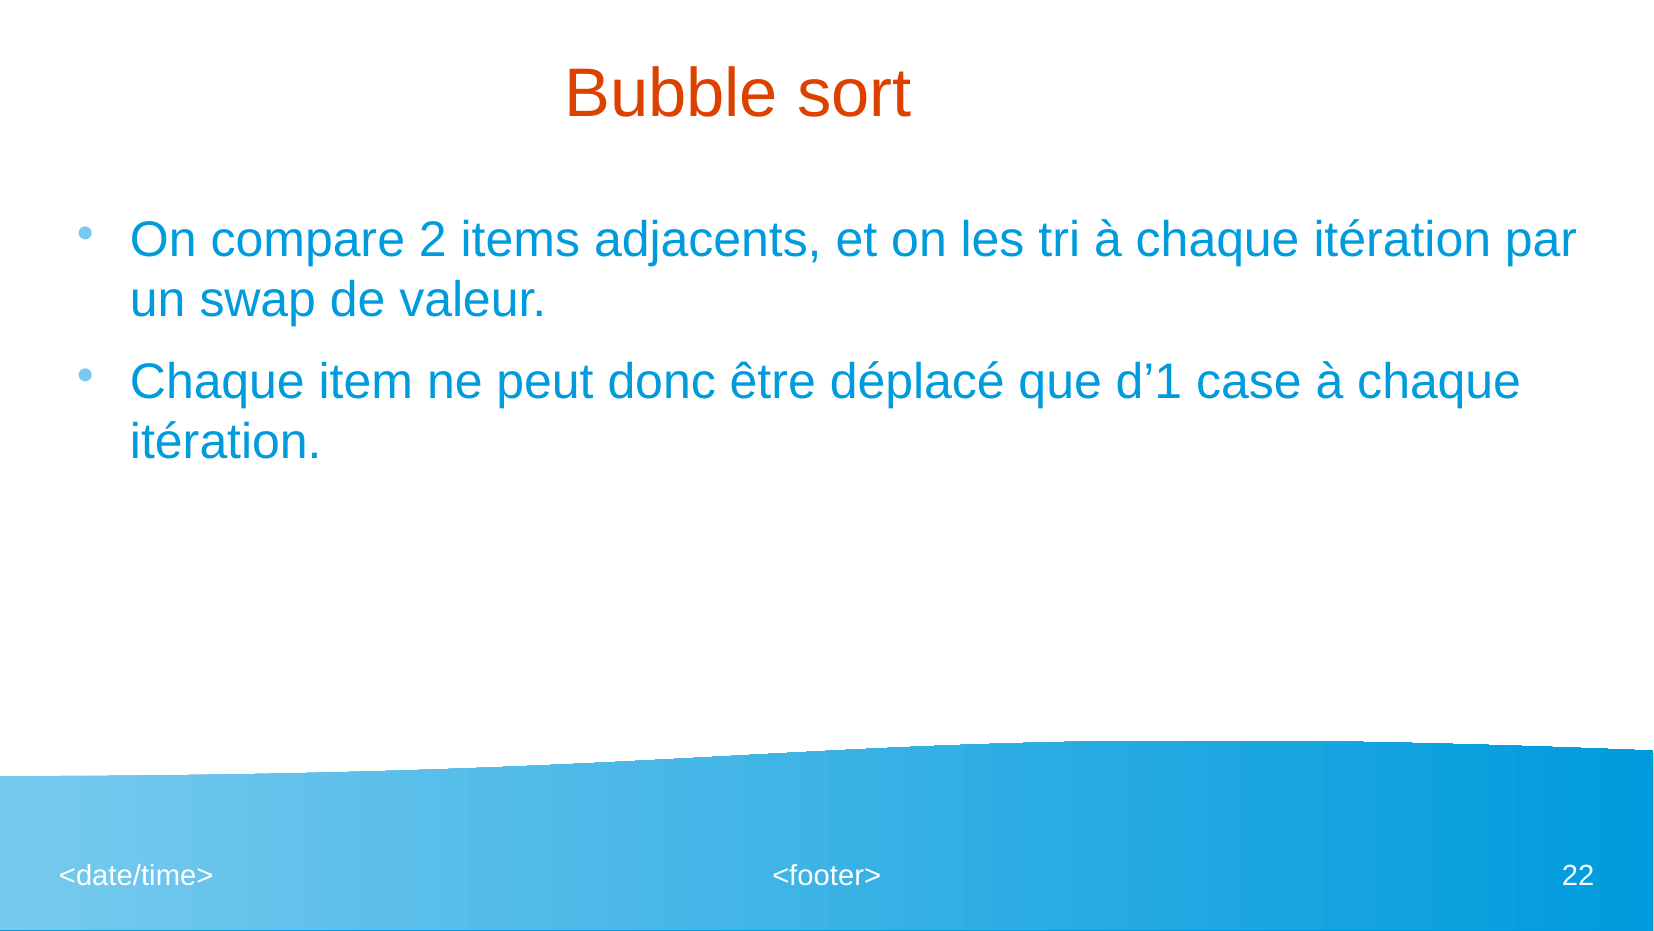

# Bubble sort
On compare 2 items adjacents, et on les tri à chaque itération par un swap de valeur.
Chaque item ne peut donc être déplacé que d’1 case à chaque itération.